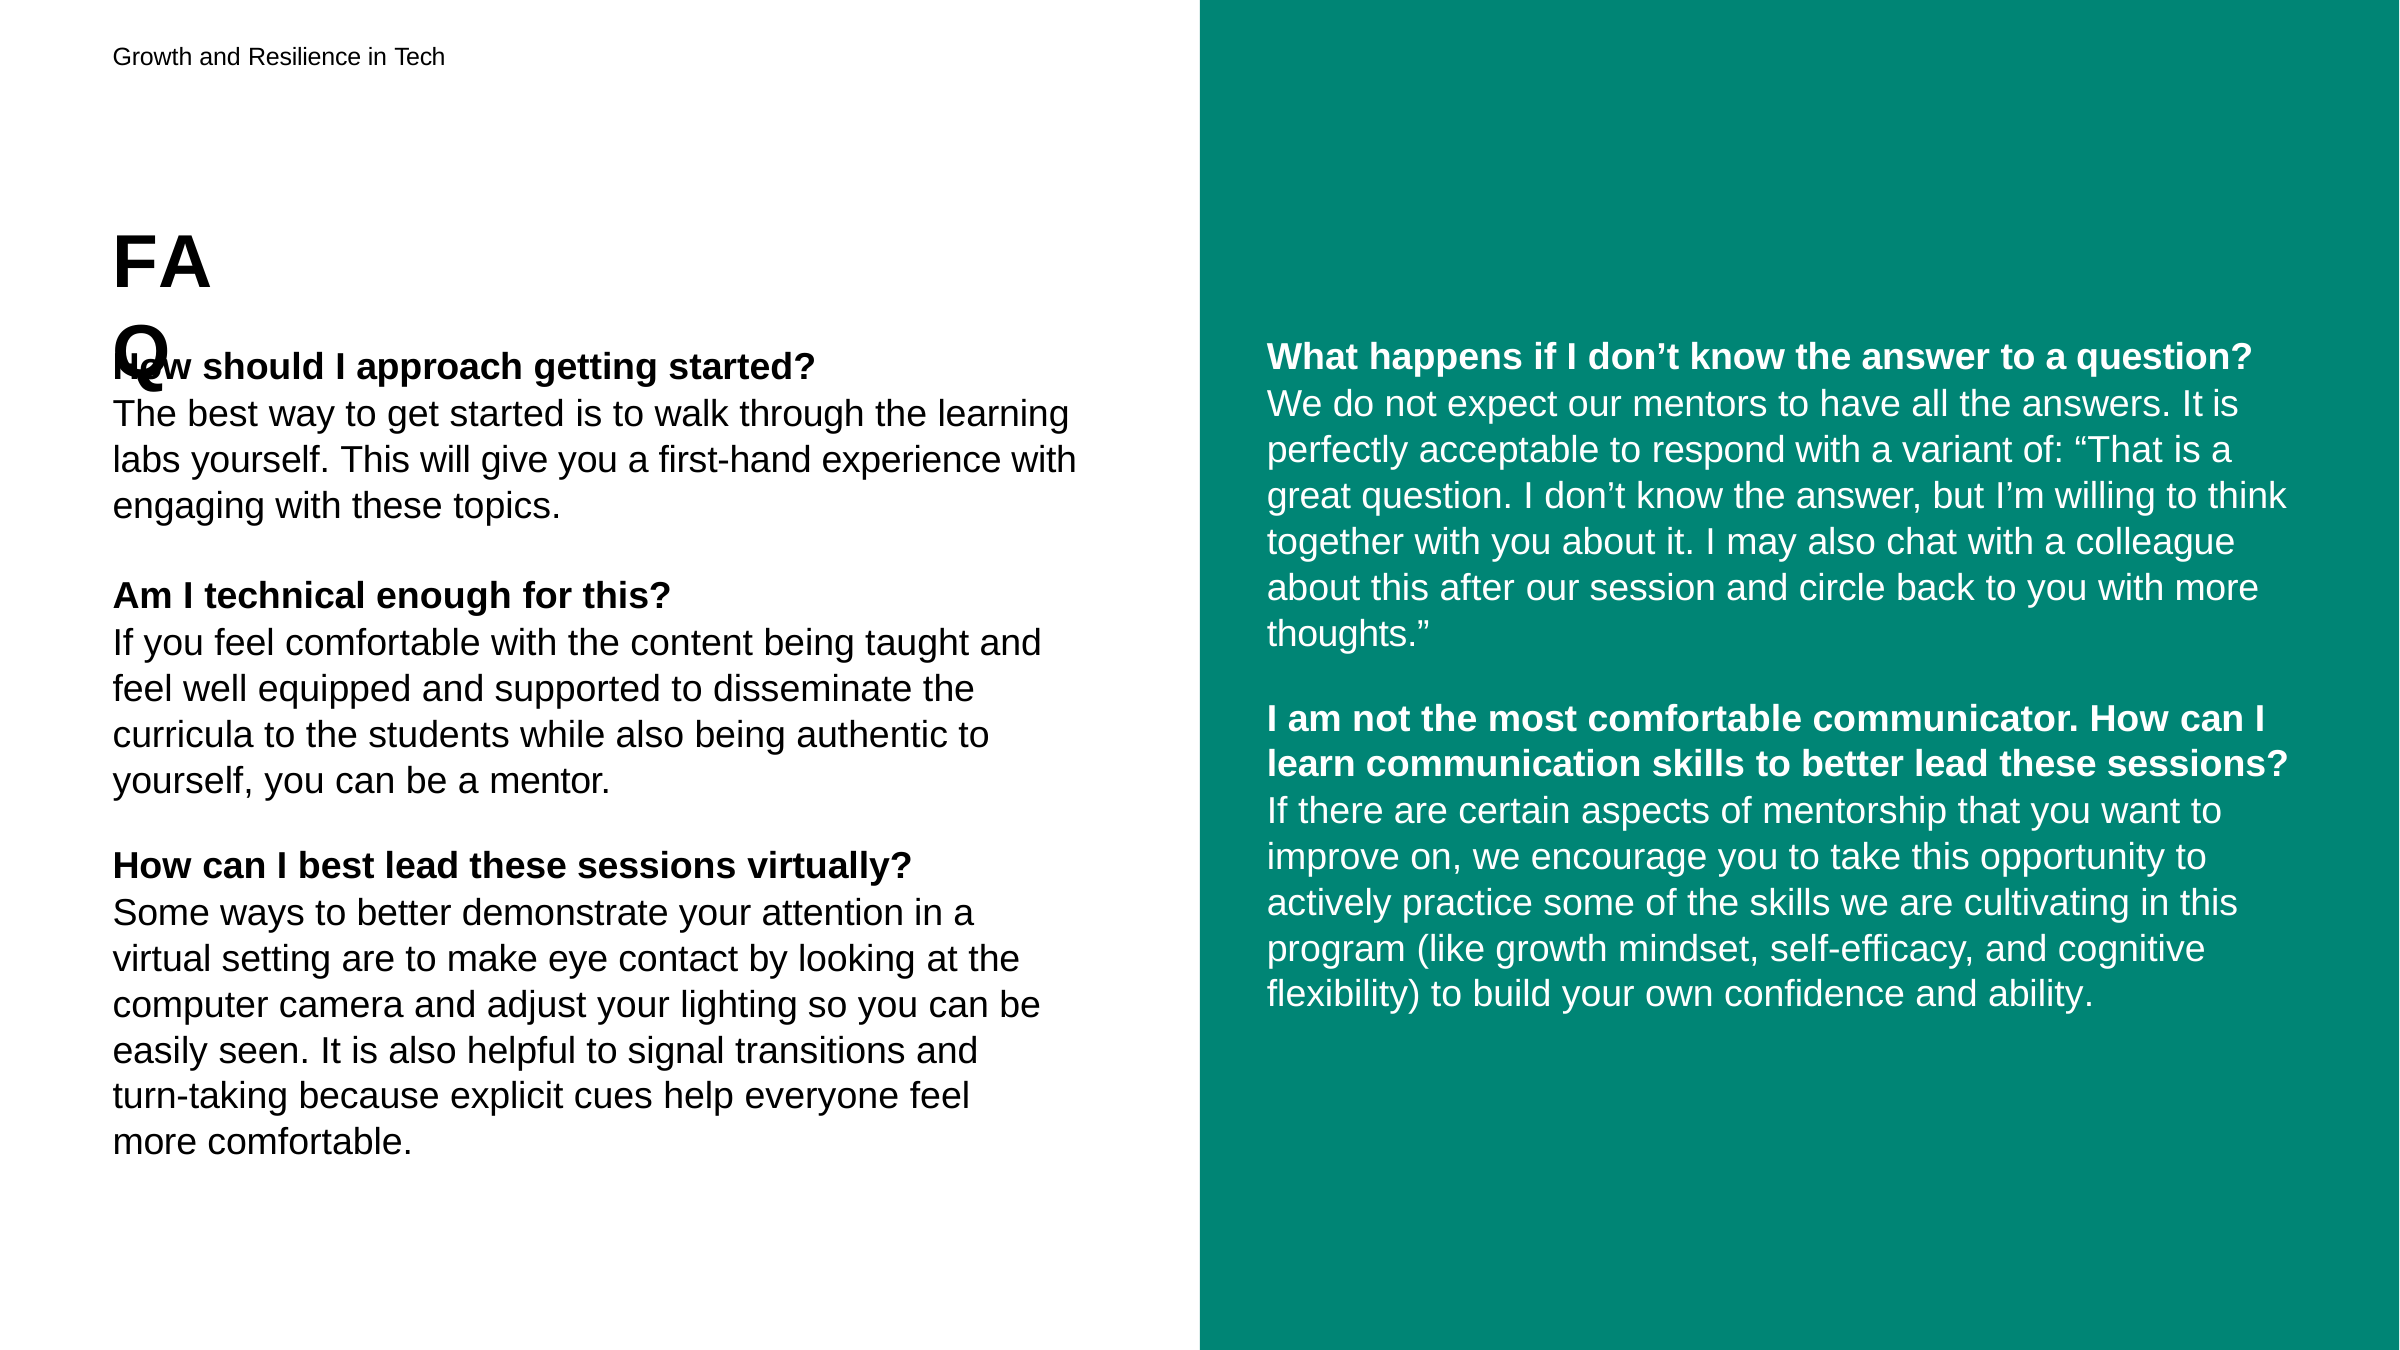

Growth and Resilience in Tech
# FAQ
What happens if I don’t know the answer to a question?
We do not expect our mentors to have all the answers. It is perfectly acceptable to respond with a variant of: “That is a great question. I don’t know the answer, but I’m willing to think together with you about it. I may also chat with a colleague about this after our session and circle back to you with more thoughts.”

I am not the most comfortable communicator. How can I learn communication skills to better lead these sessions?
If there are certain aspects of mentorship that you want to improve on, we encourage you to take this opportunity to actively practice some of the skills we are cultivating in this program (like growth mindset, self-efficacy, and cognitive flexibility) to build your own confidence and ability.
How should I approach getting started?
The best way to get started is to walk through the learning  labs yourself. This will give you a first-hand experience with engaging with these topics.
Am I technical enough for this?
If you feel comfortable with the content being taught and feel well equipped and supported to disseminate the curricula to the students while also being authentic to yourself, you can be a mentor.

How can I best lead these sessions virtually?
Some ways to better demonstrate your attention in a virtual setting are to make eye contact by looking at the computer camera and adjust your lighting so you can be easily seen. It is also helpful to signal transitions and turn-taking because explicit cues help everyone feel more comfortable.
93